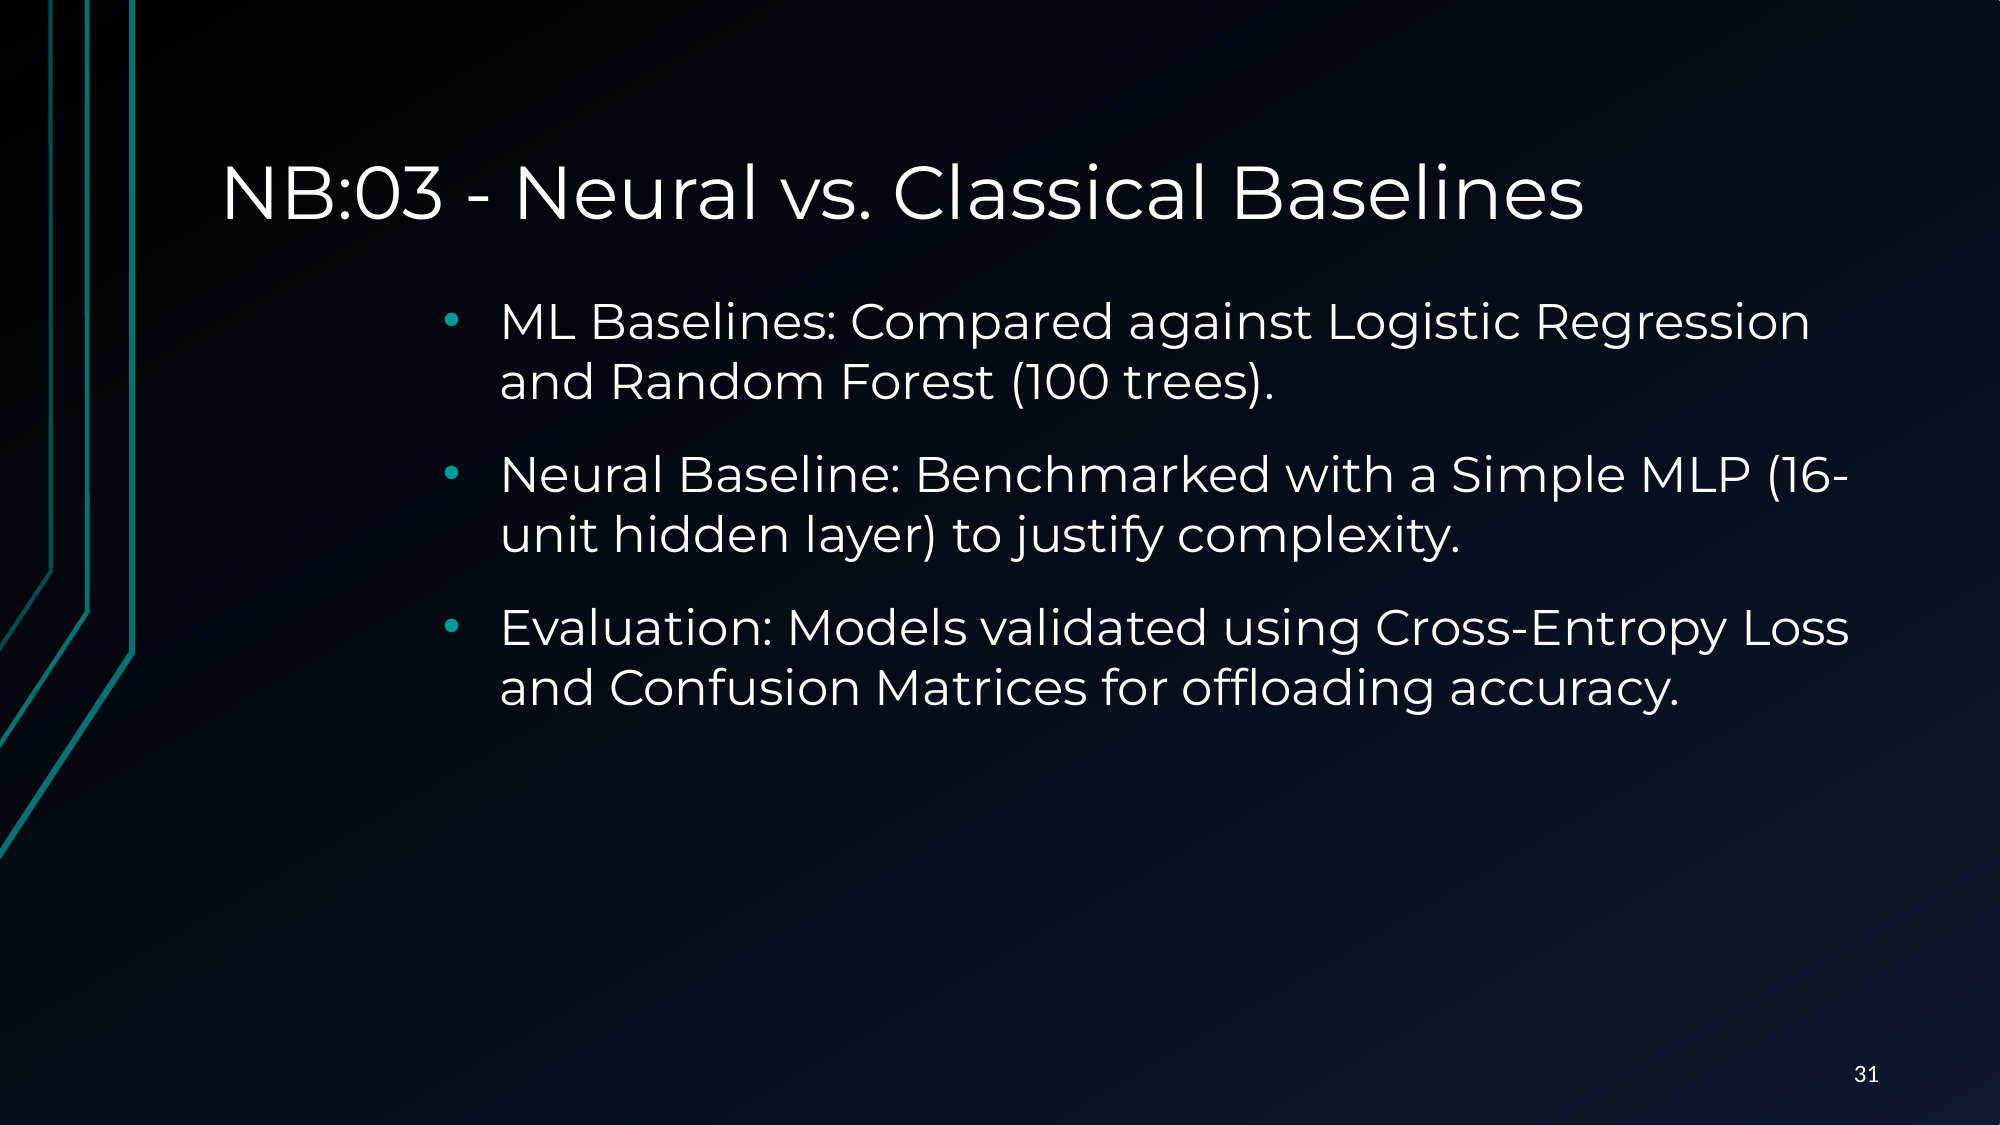

# NB:03 - Neural vs. Classical Baselines
ML Baselines: Compared against Logistic Regression and Random Forest (100 trees).
Neural Baseline: Benchmarked with a Simple MLP (16-unit hidden layer) to justify complexity.
Evaluation: Models validated using Cross-Entropy Loss and Confusion Matrices for offloading accuracy.
31